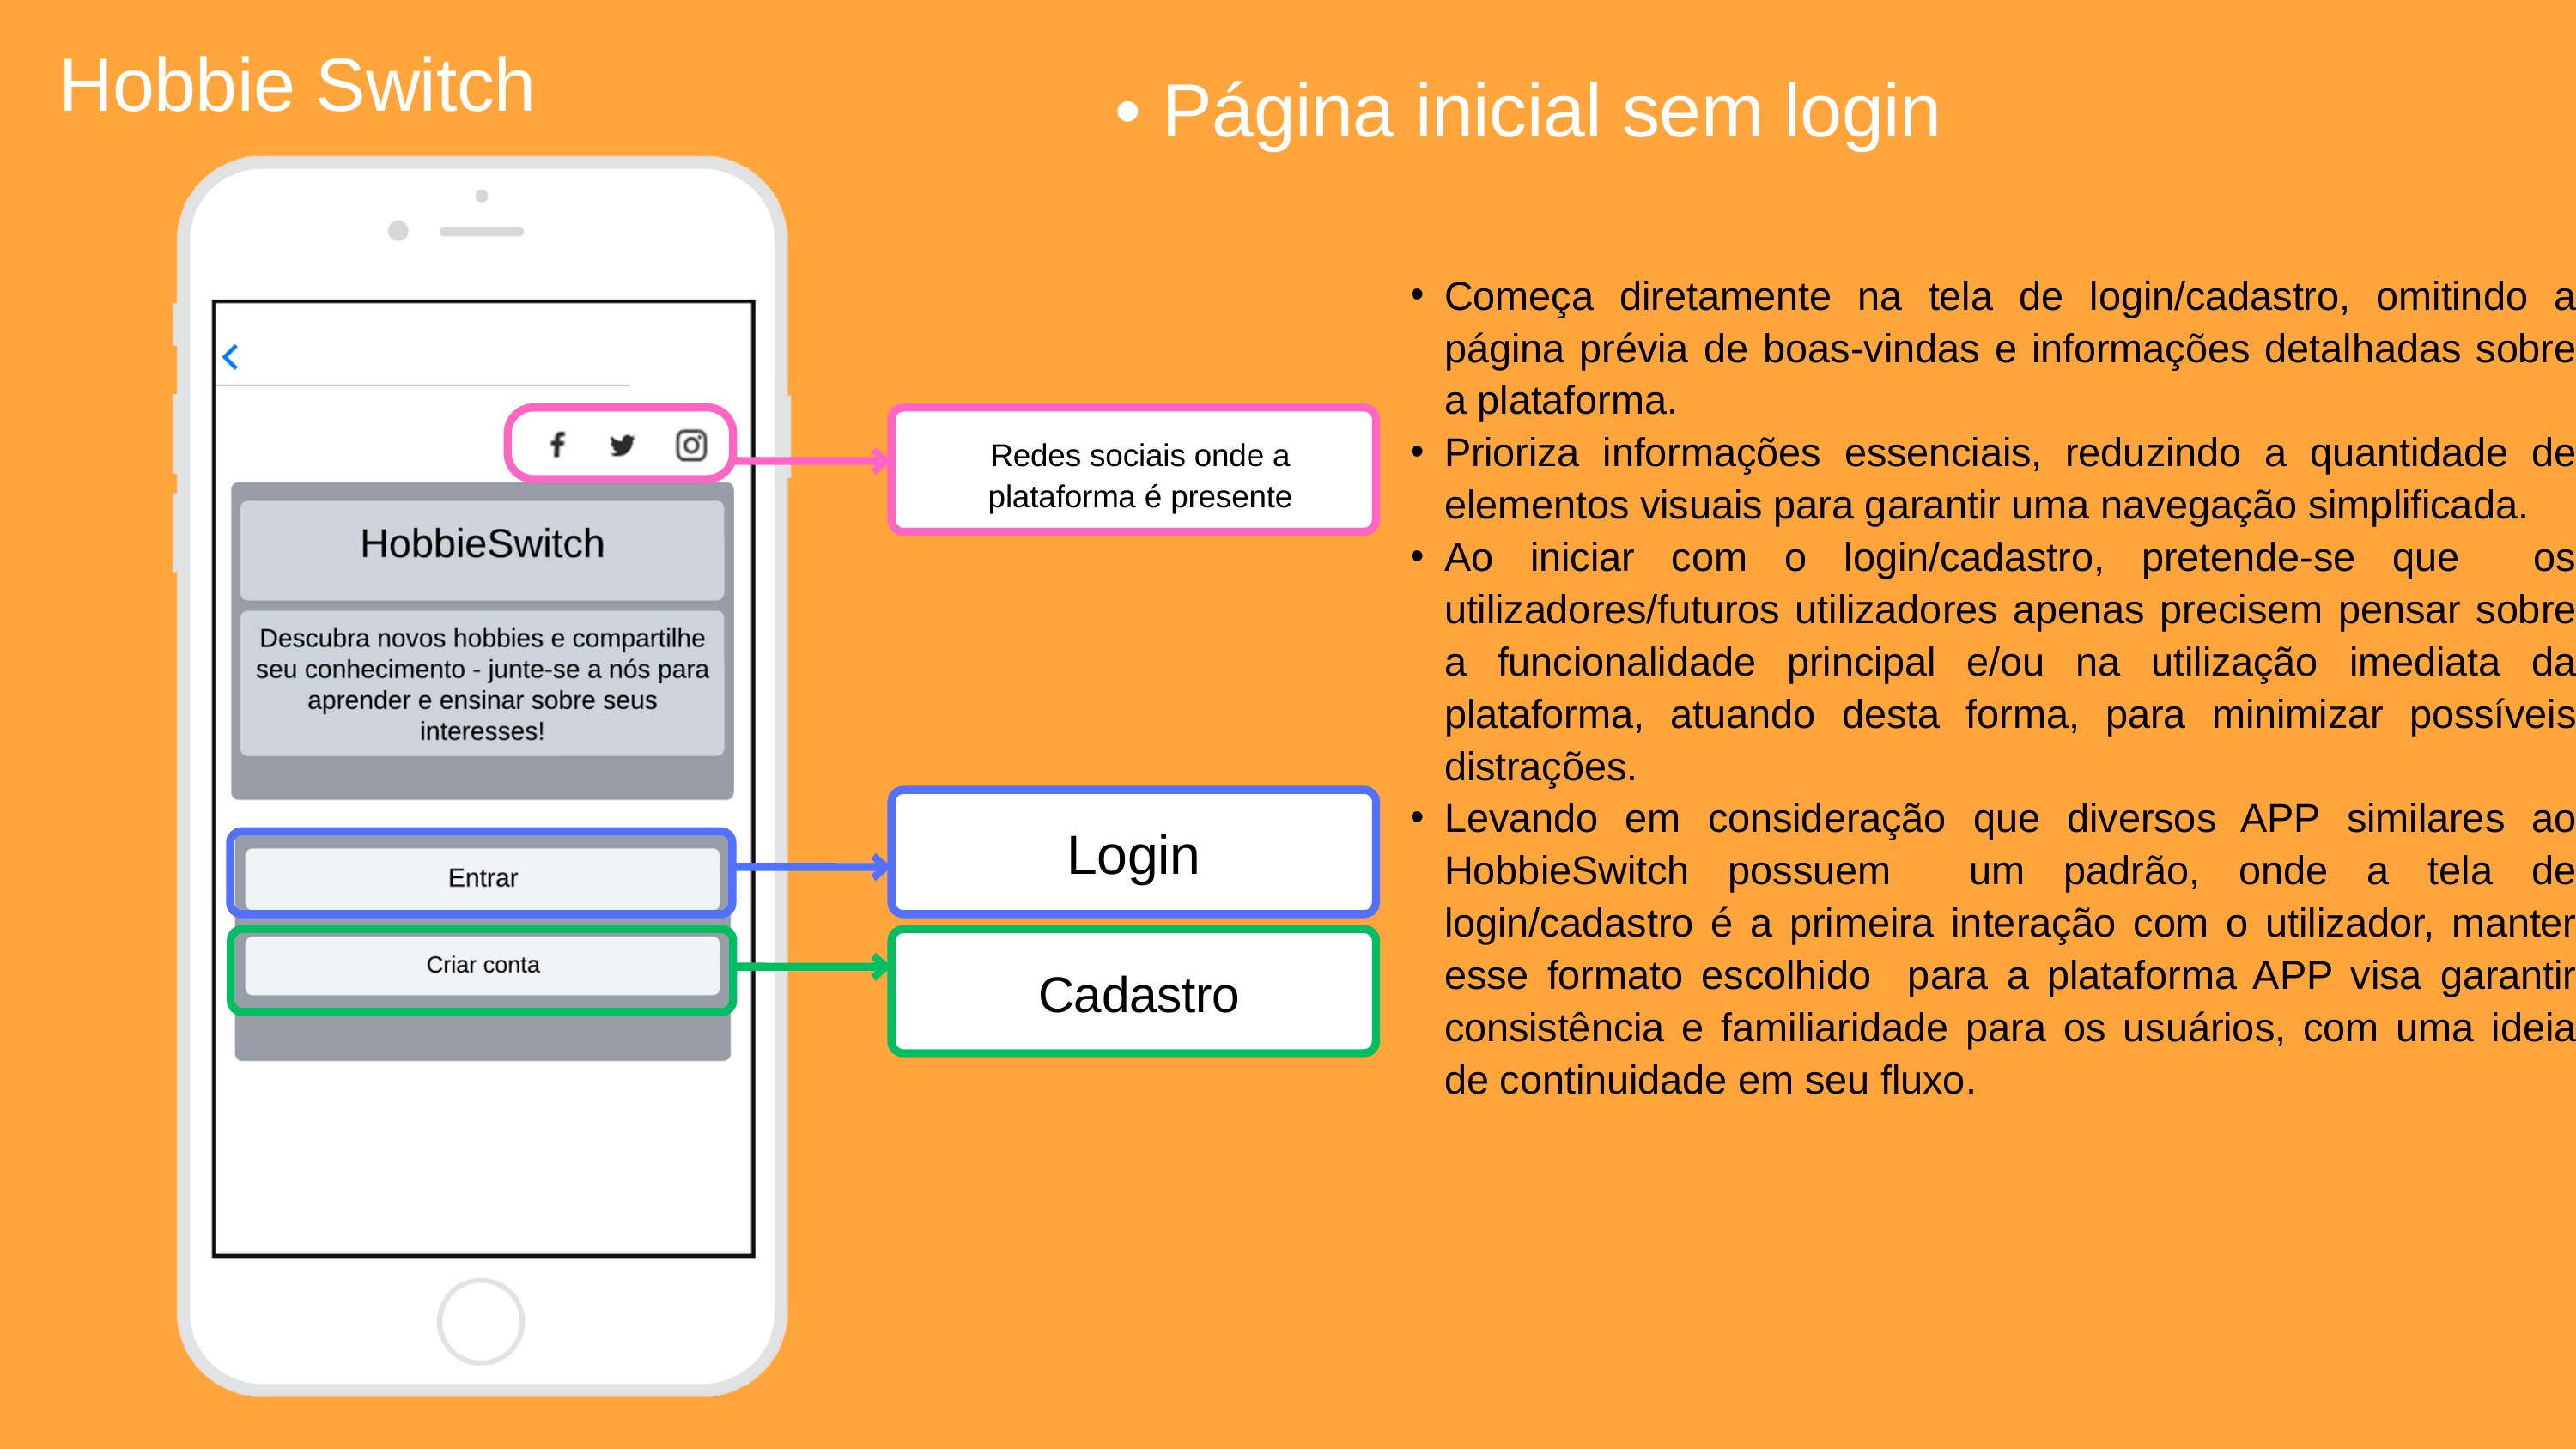

Hobbie Switch
• Página inicial sem login

Começa diretamente na tela de login/cadastro, omitindo a página prévia de boas-vindas e informações detalhadas sobre a plataforma.
Prioriza informações essenciais, reduzindo a quantidade de elementos visuais para garantir uma navegação simplificada.
Ao iniciar com o login/cadastro, pretende-se que  os utilizadores/futuros utilizadores apenas precisem pensar sobre a funcionalidade principal e/ou na utilização imediata da plataforma, atuando desta forma, para minimizar possíveis distrações.
Levando em consideração que diversos APP similares ao HobbieSwitch possuem  um padrão, onde a tela de login/cadastro é a primeira interação com o utilizador, manter esse formato escolhido  para a plataforma APP visa garantir consistência e familiaridade para os usuários, com uma ideia de continuidade em seu fluxo.

Redes sociais onde a plataforma é presente

Login

Cadastro